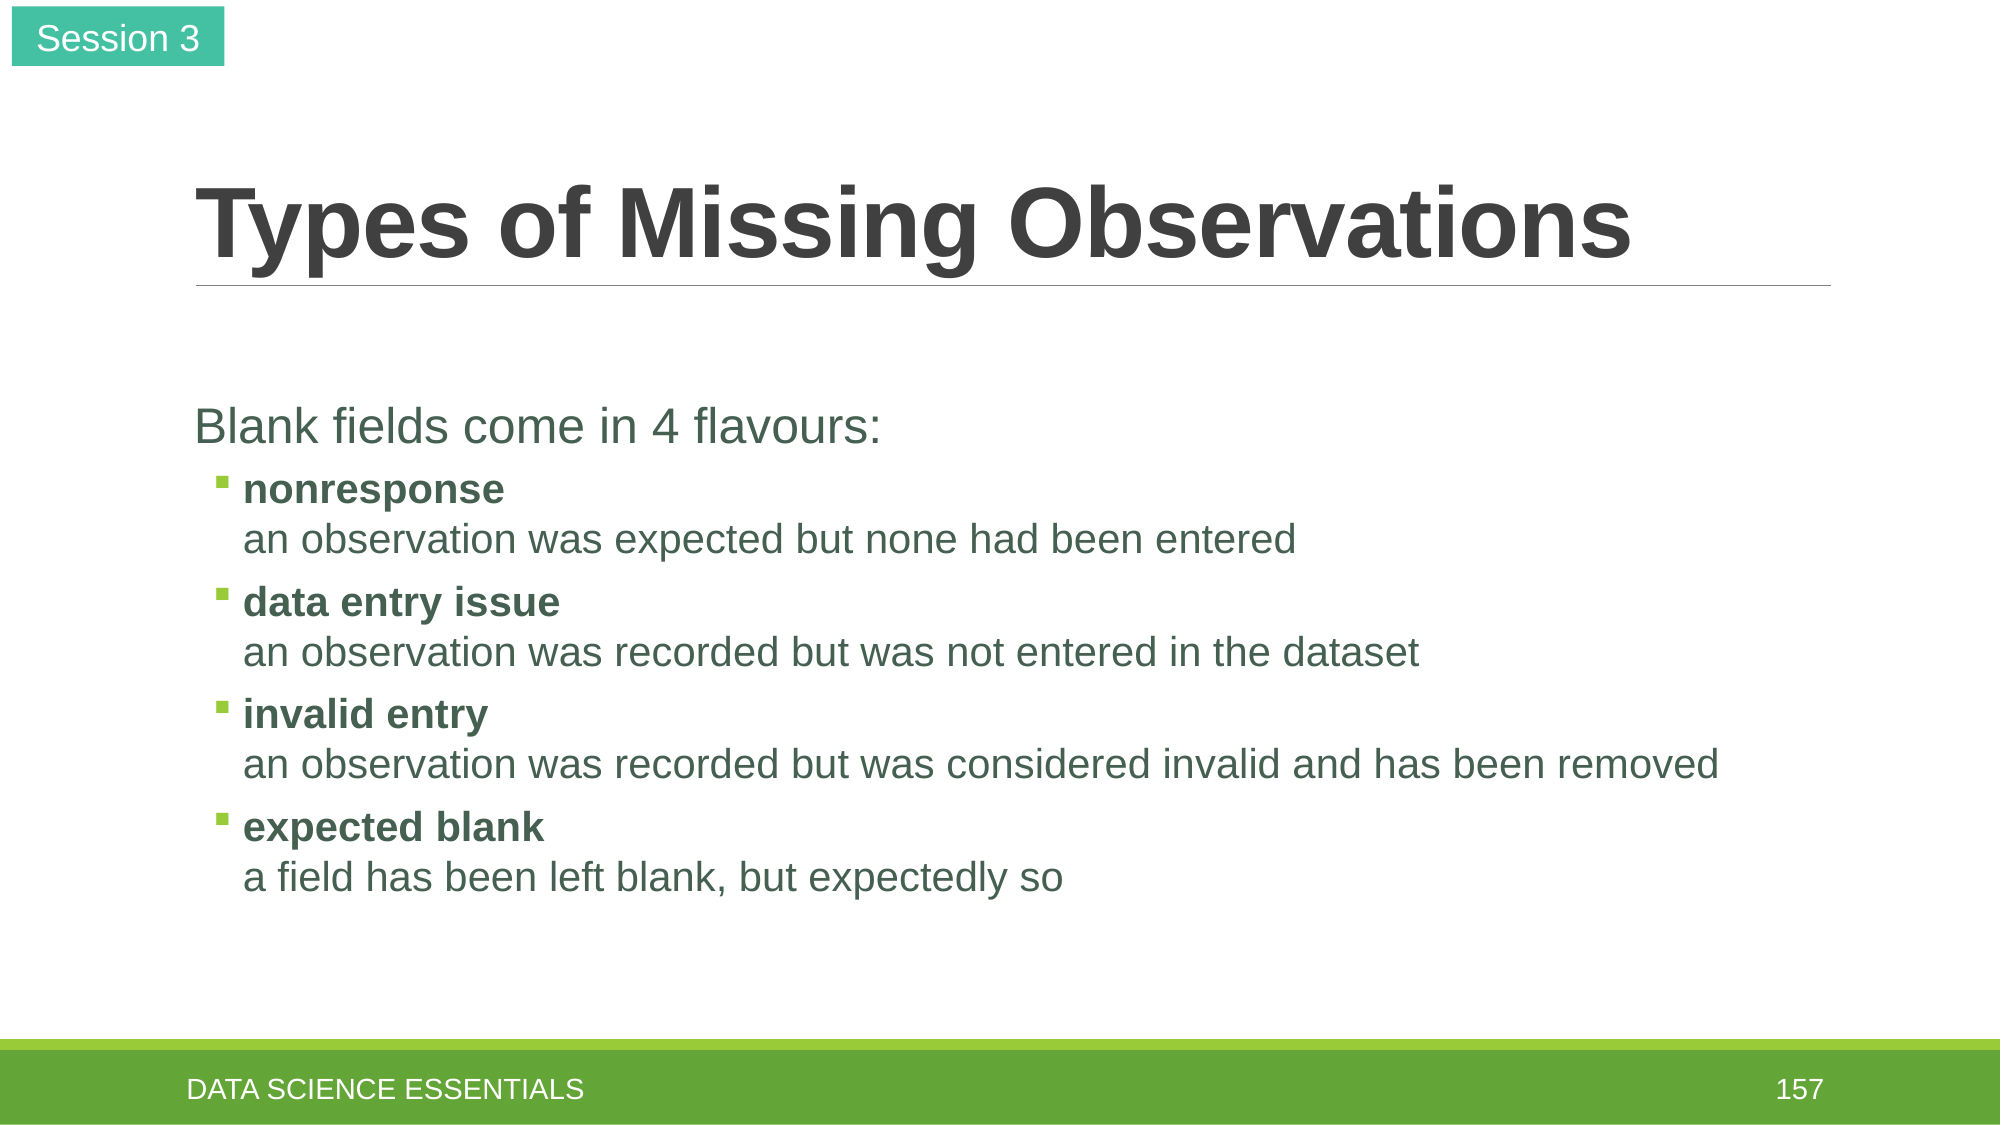

Session 3
# Types of Missing Observations
 Blank fields come in 4 flavours:
nonresponse
an observation was expected but none had been entered
data entry issue
an observation was recorded but was not entered in the dataset
invalid entry
an observation was recorded but was considered invalid and has been removed
expected blank
a field has been left blank, but expectedly so
DATA SCIENCE ESSENTIALS
157